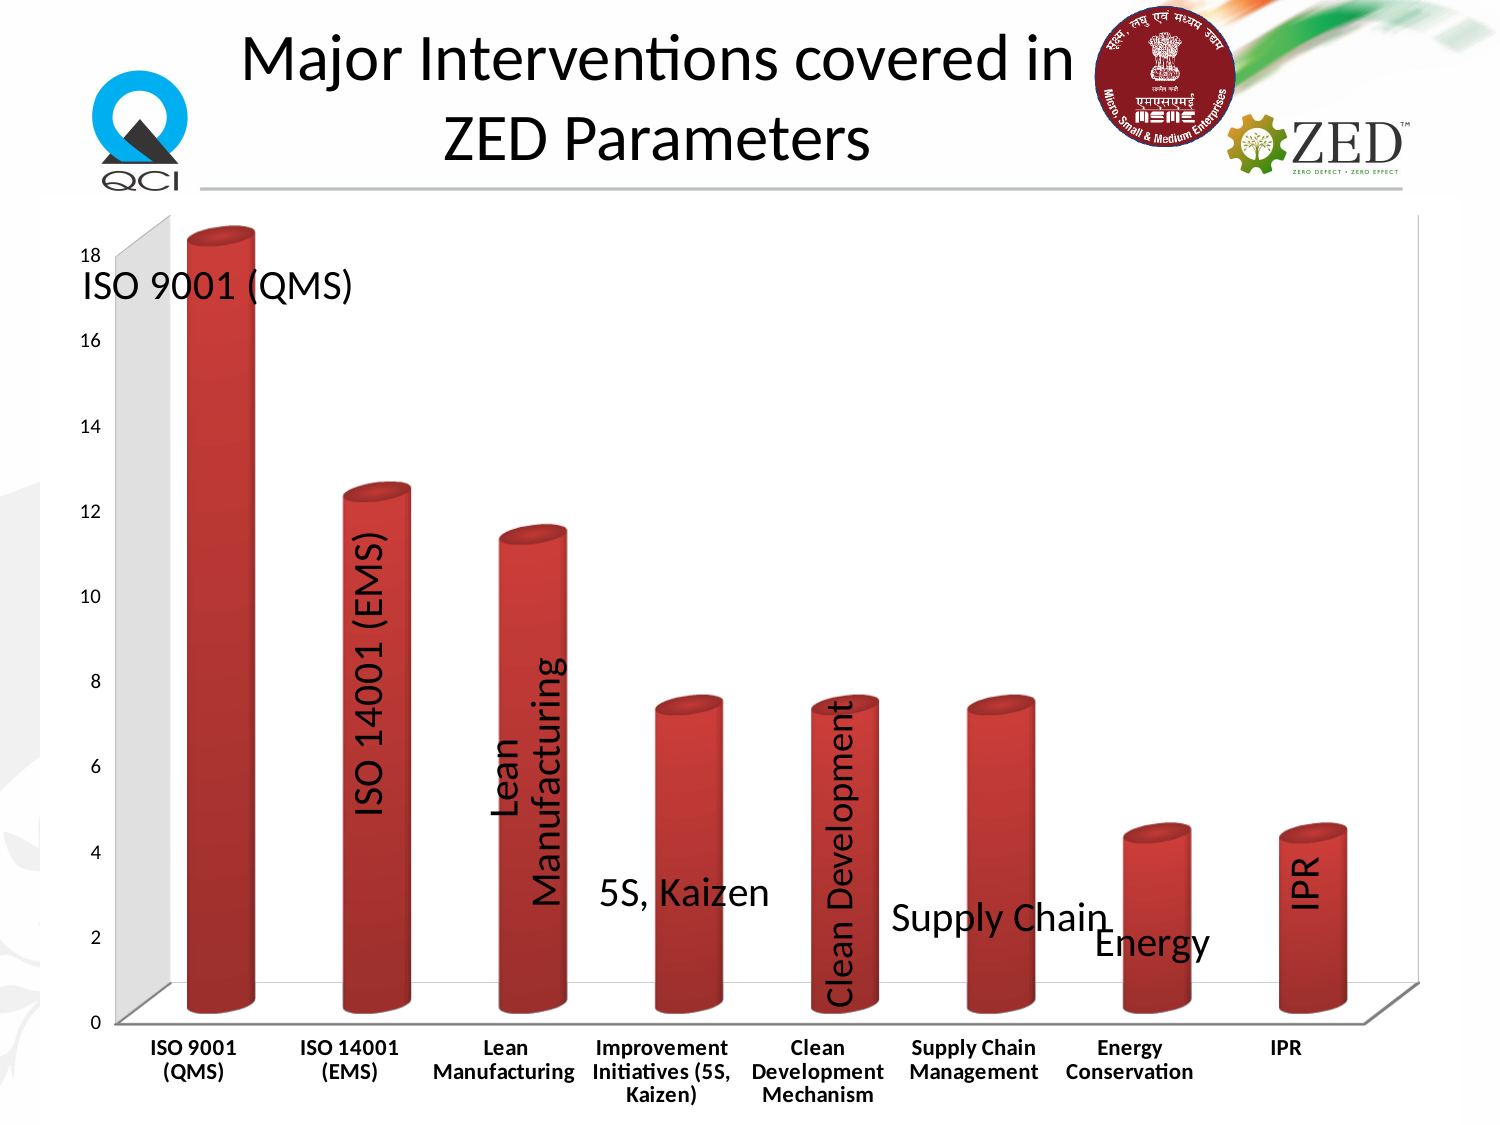

# Major Interventions covered in ZED Parameters

[unsupported chart]